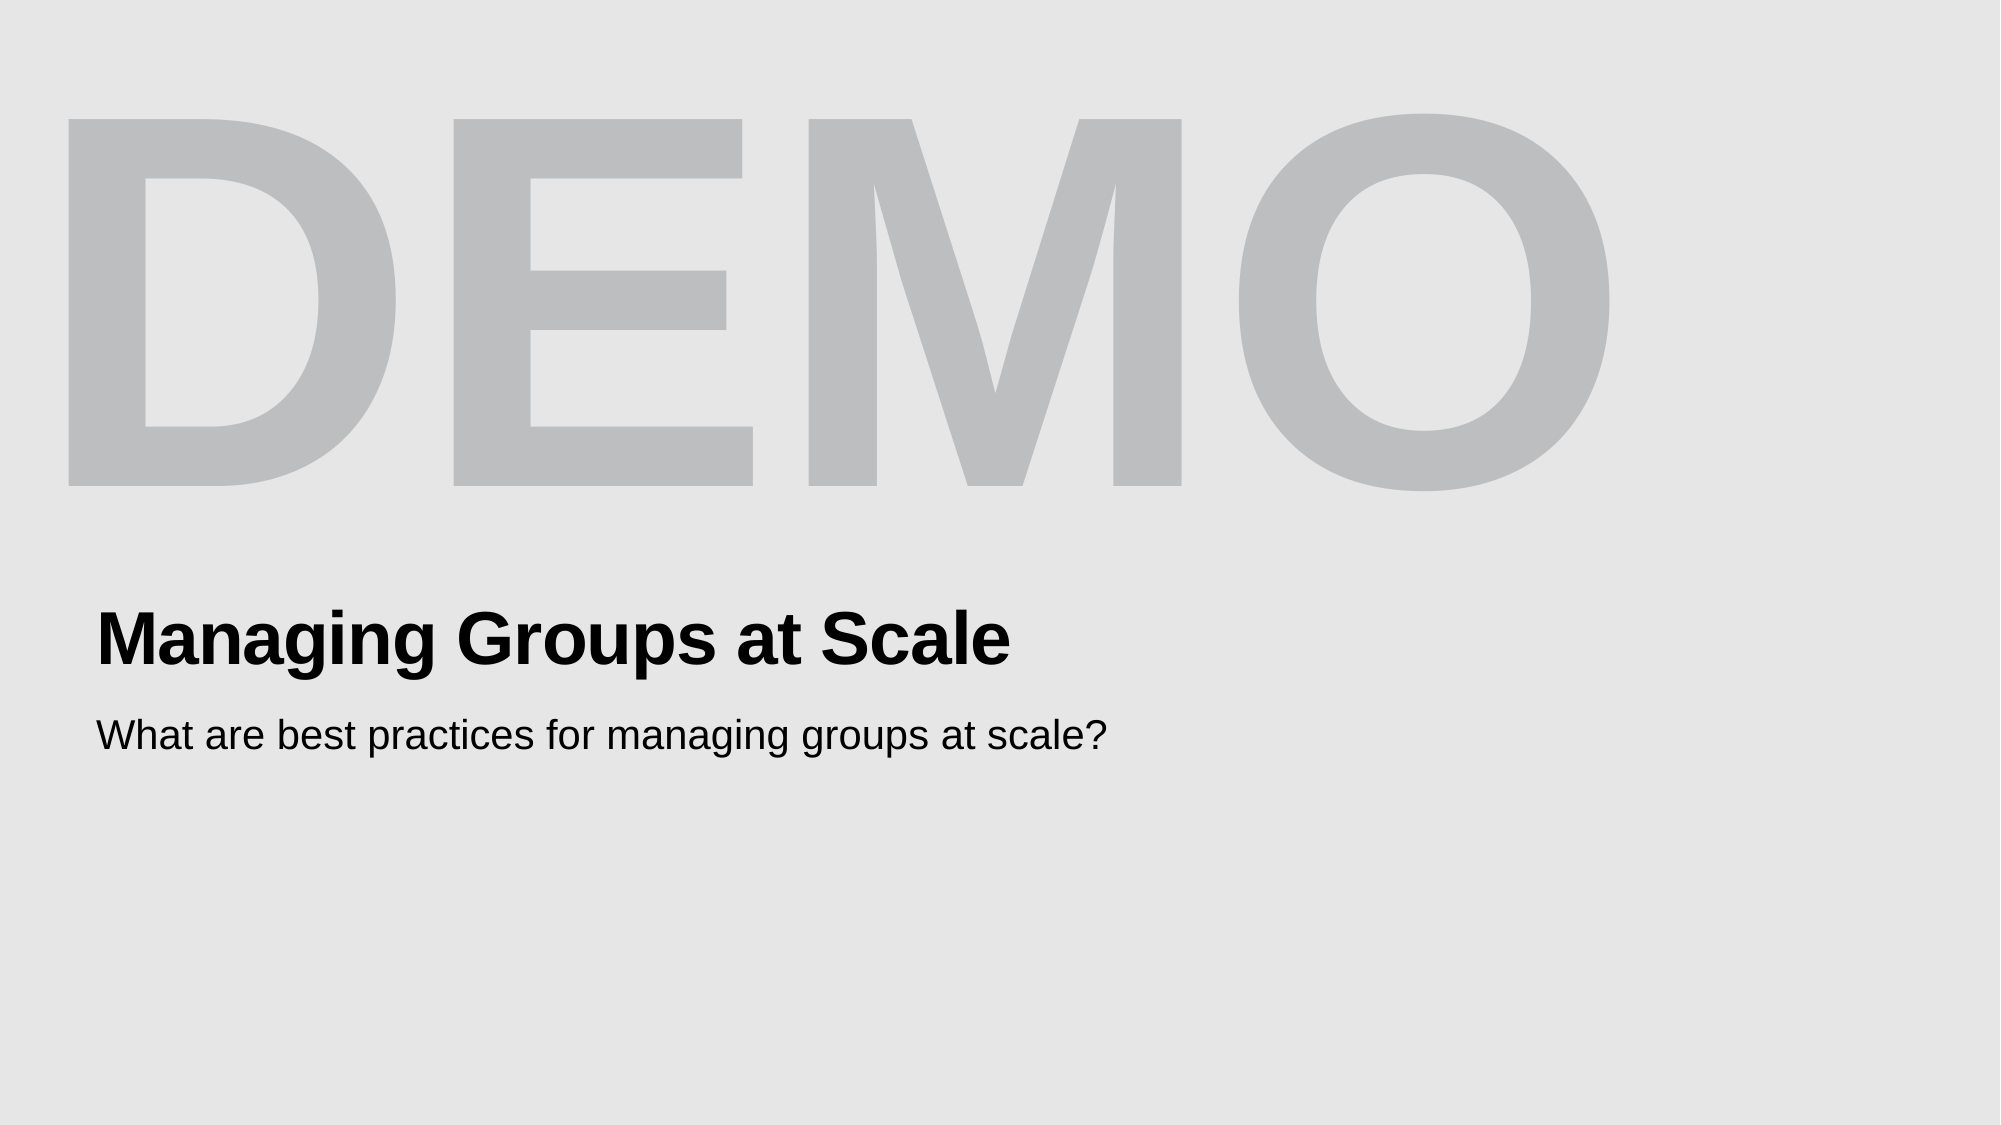

# Managing Groups at Scale
What are best practices for managing groups at scale?